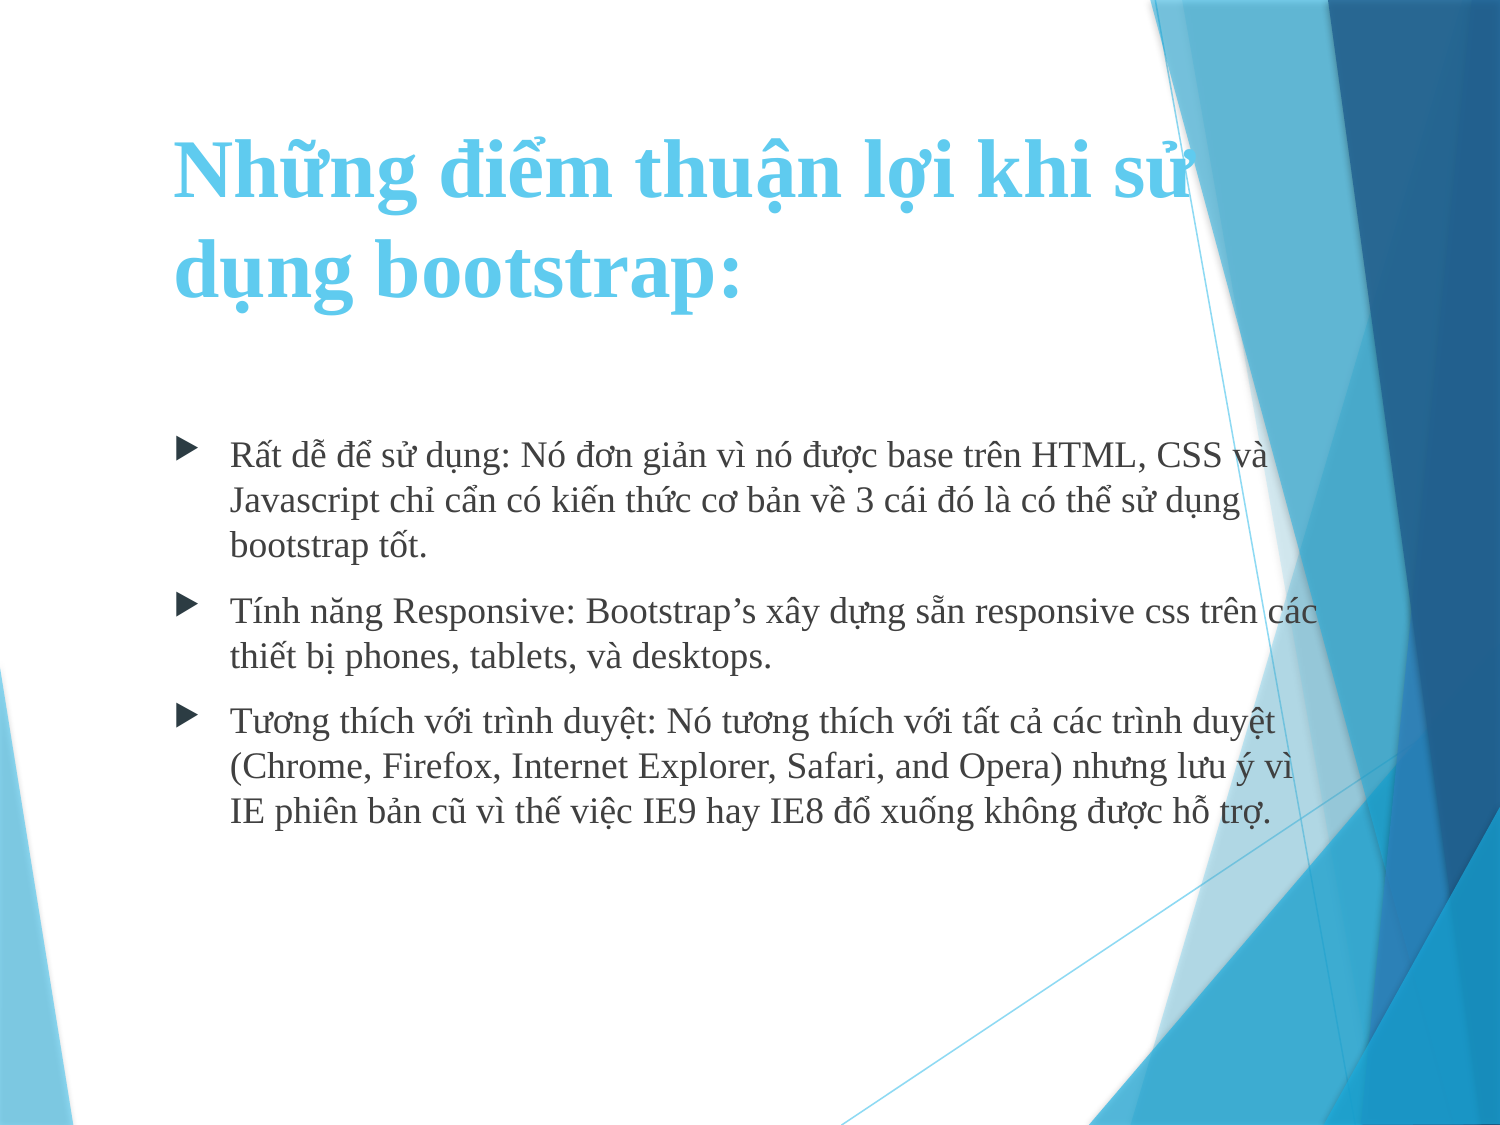

# Những điểm thuận lợi khi sử dụng bootstrap:
Rất dễ để sử dụng: Nó đơn giản vì nó được base trên HTML, CSS và Javascript chỉ cẩn có kiến thức cơ bản về 3 cái đó là có thể sử dụng bootstrap tốt.
Tính năng Responsive: Bootstrap’s xây dựng sẵn responsive css trên các thiết bị phones, tablets, và desktops.
Tương thích với trình duyệt: Nó tương thích với tất cả các trình duyệt (Chrome, Firefox, Internet Explorer, Safari, and Opera) nhưng lưu ý vì  IE phiên bản cũ vì thế việc IE9 hay IE8 đổ xuống không được hỗ trợ.